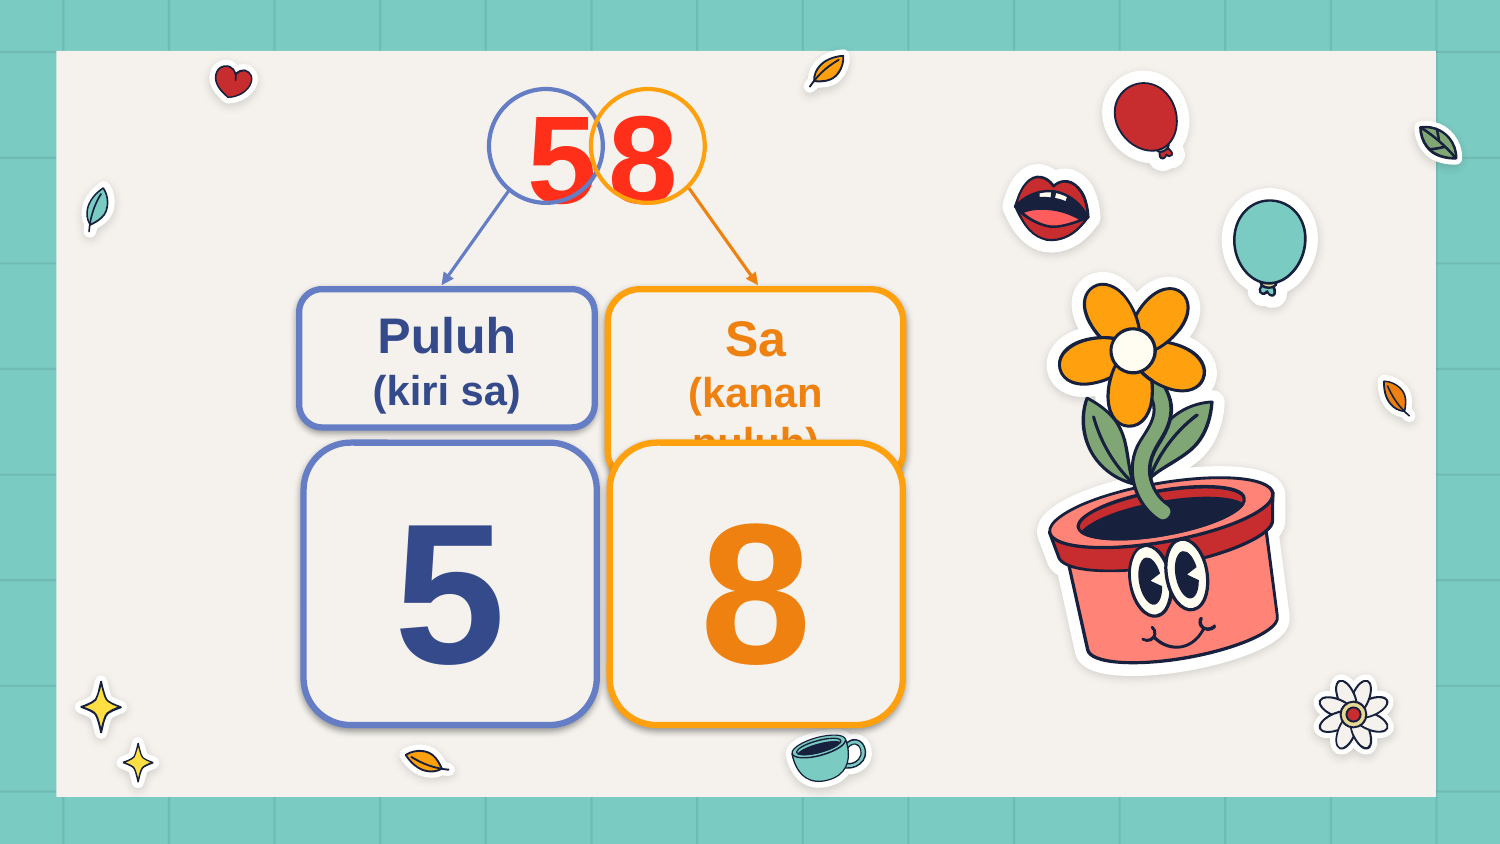

58

Puluh
(kiri sa)
Sa
(kanan puluh)

5
8